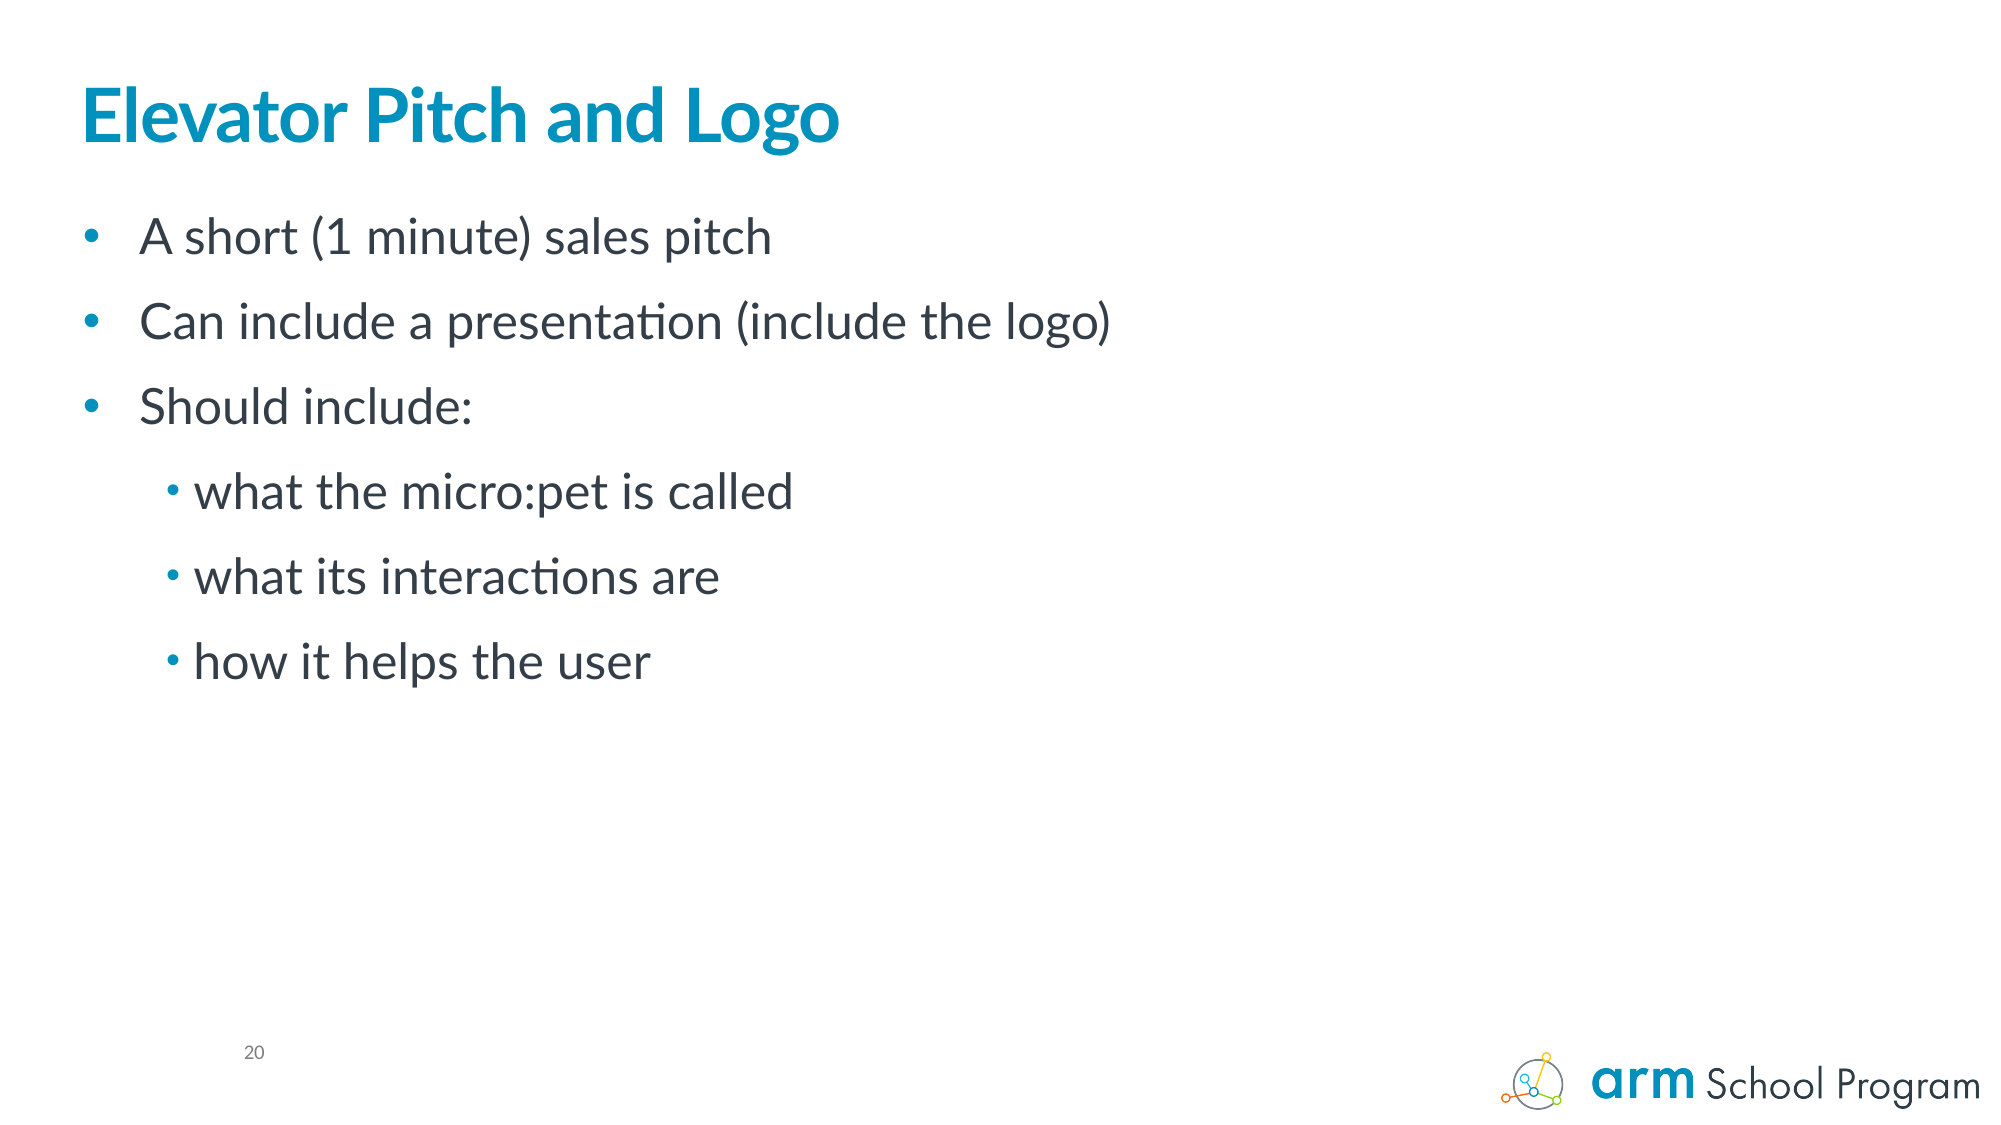

# Elevator Pitch and Logo
A short (1 minute) sales pitch
Can include a presentation (include the logo)
Should include:
what the micro:pet is called
what its interactions are
how it helps the user